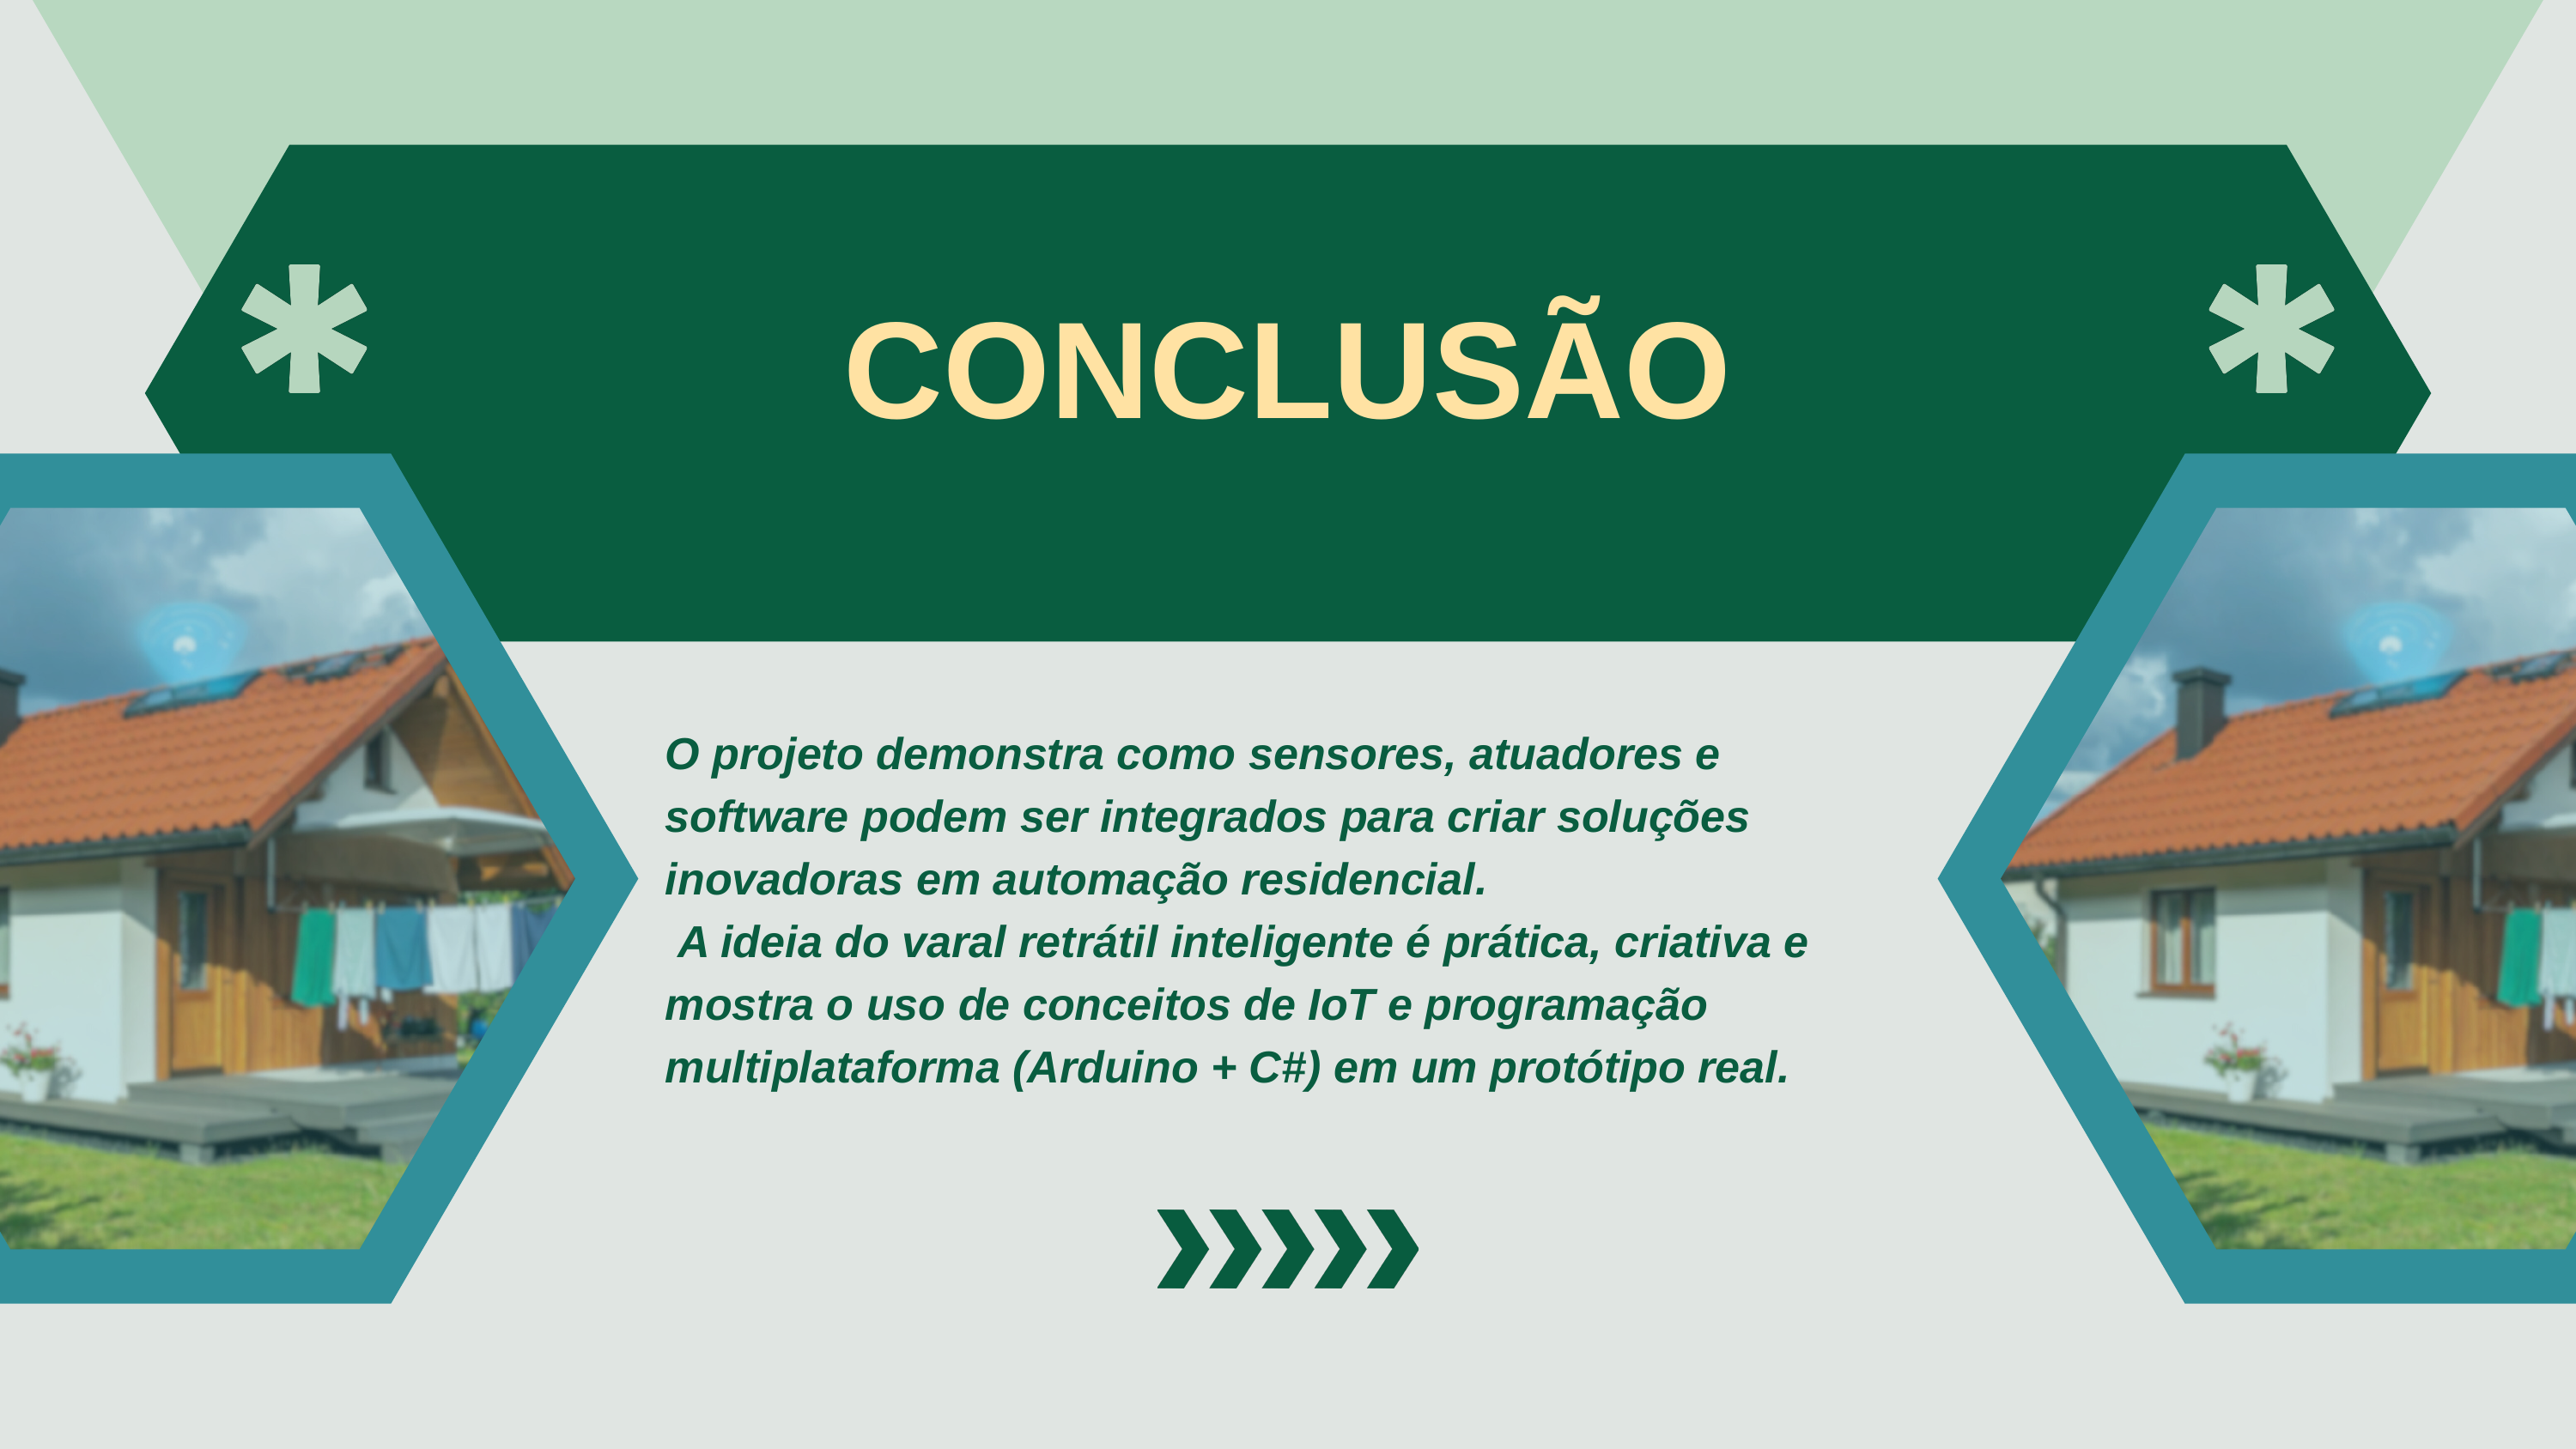

CONCLUSÃO

O projeto demonstra como sensores, atuadores e software podem ser integrados para criar soluções inovadoras em automação residencial.
 A ideia do varal retrátil inteligente é prática, criativa e mostra o uso de conceitos de IoT e programação multiplataforma (Arduino + C#) em um protótipo real.